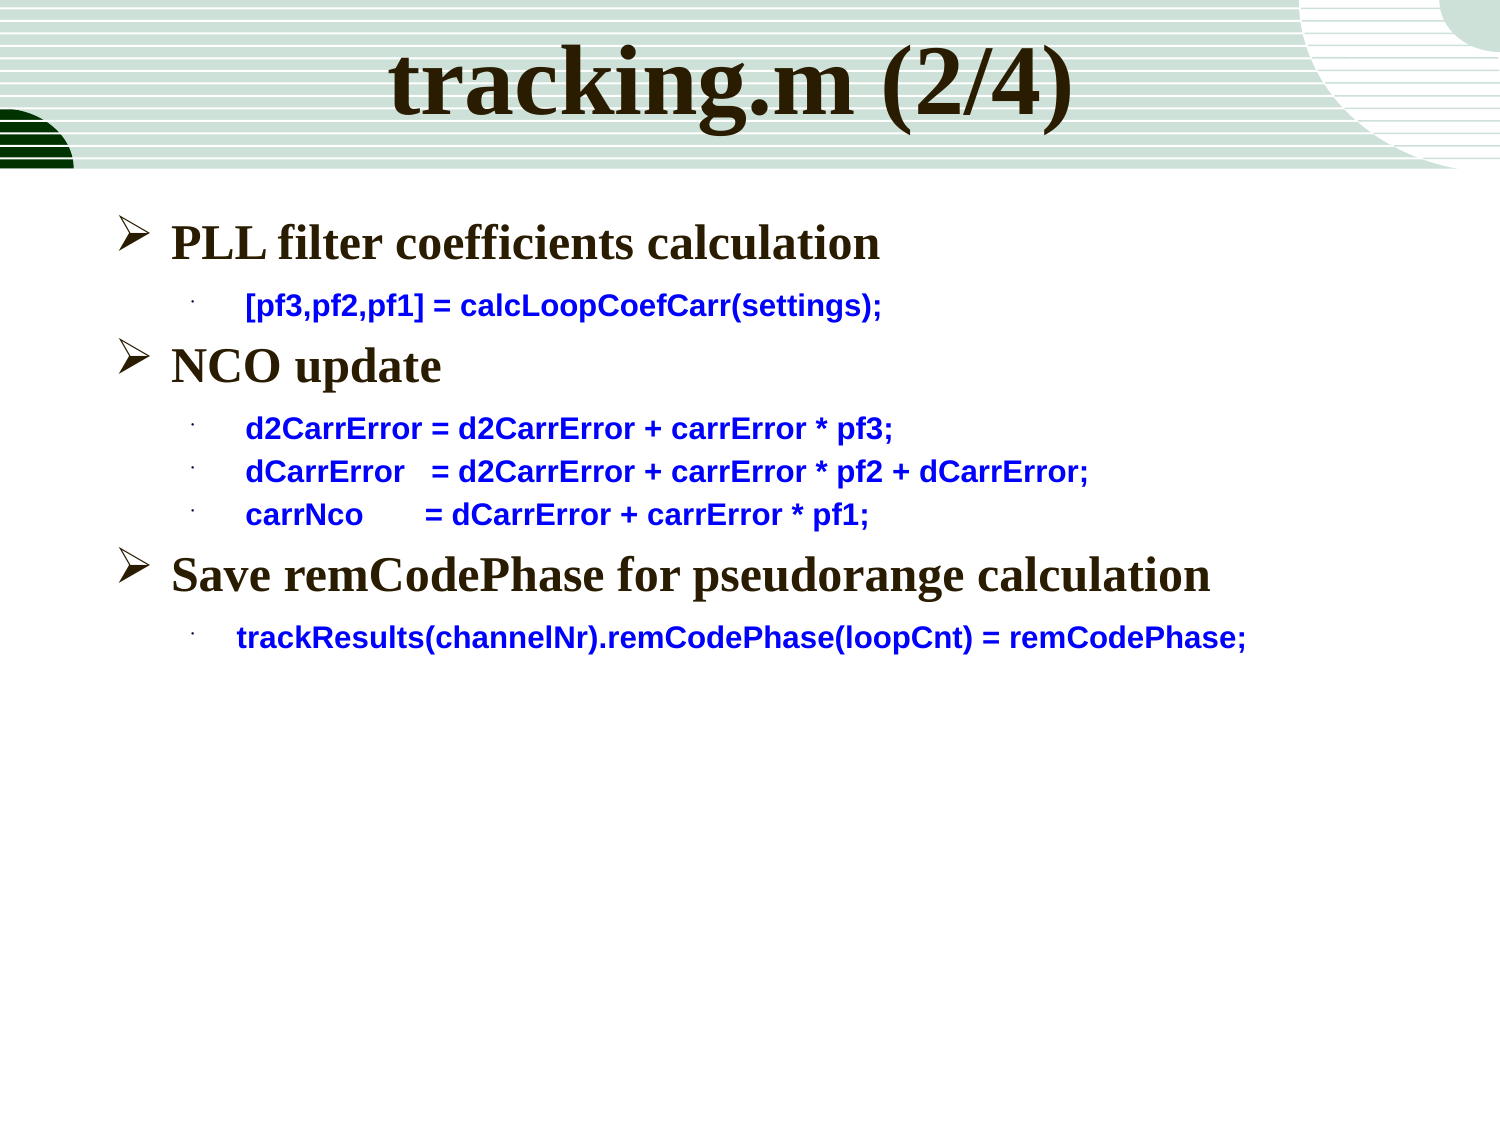

tracking.m (2/4)
PLL filter coefficients calculation
 [pf3,pf2,pf1] = calcLoopCoefCarr(settings);
NCO update
 d2CarrError = d2CarrError + carrError * pf3;
 dCarrError   = d2CarrError + carrError * pf2 + dCarrError;
 carrNco       = dCarrError + carrError * pf1;
Save remCodePhase for pseudorange calculation
trackResults(channelNr).remCodePhase(loopCnt) = remCodePhase;